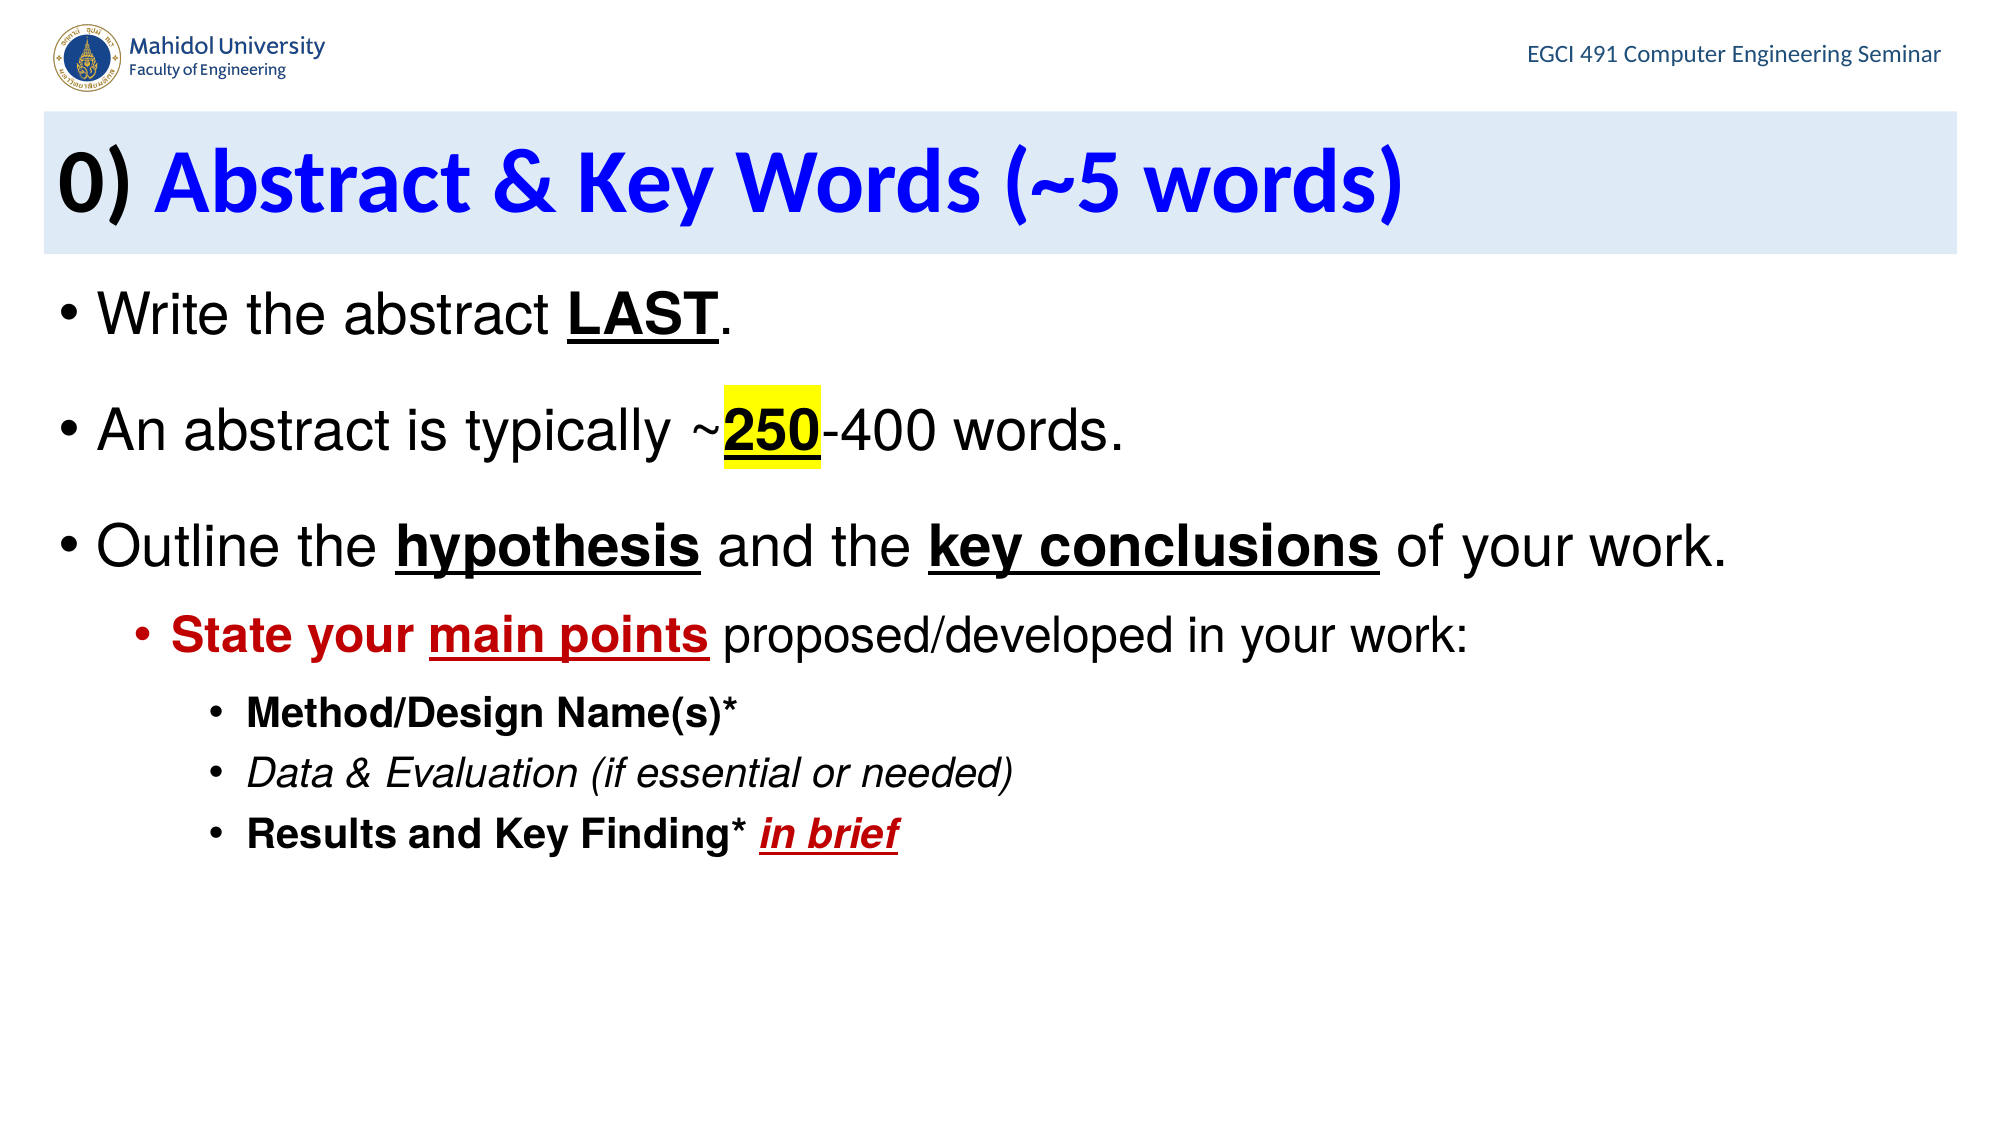

# 0) Abstract & Key Words (~5 words)
Write the abstract LAST.
An abstract is typically ~250-400 words.
Outline the hypothesis and the key conclusions of your work.
State your main points proposed/developed in your work:
Method/Design Name(s)*
Data & Evaluation (if essential or needed)
Results and Key Finding* in brief